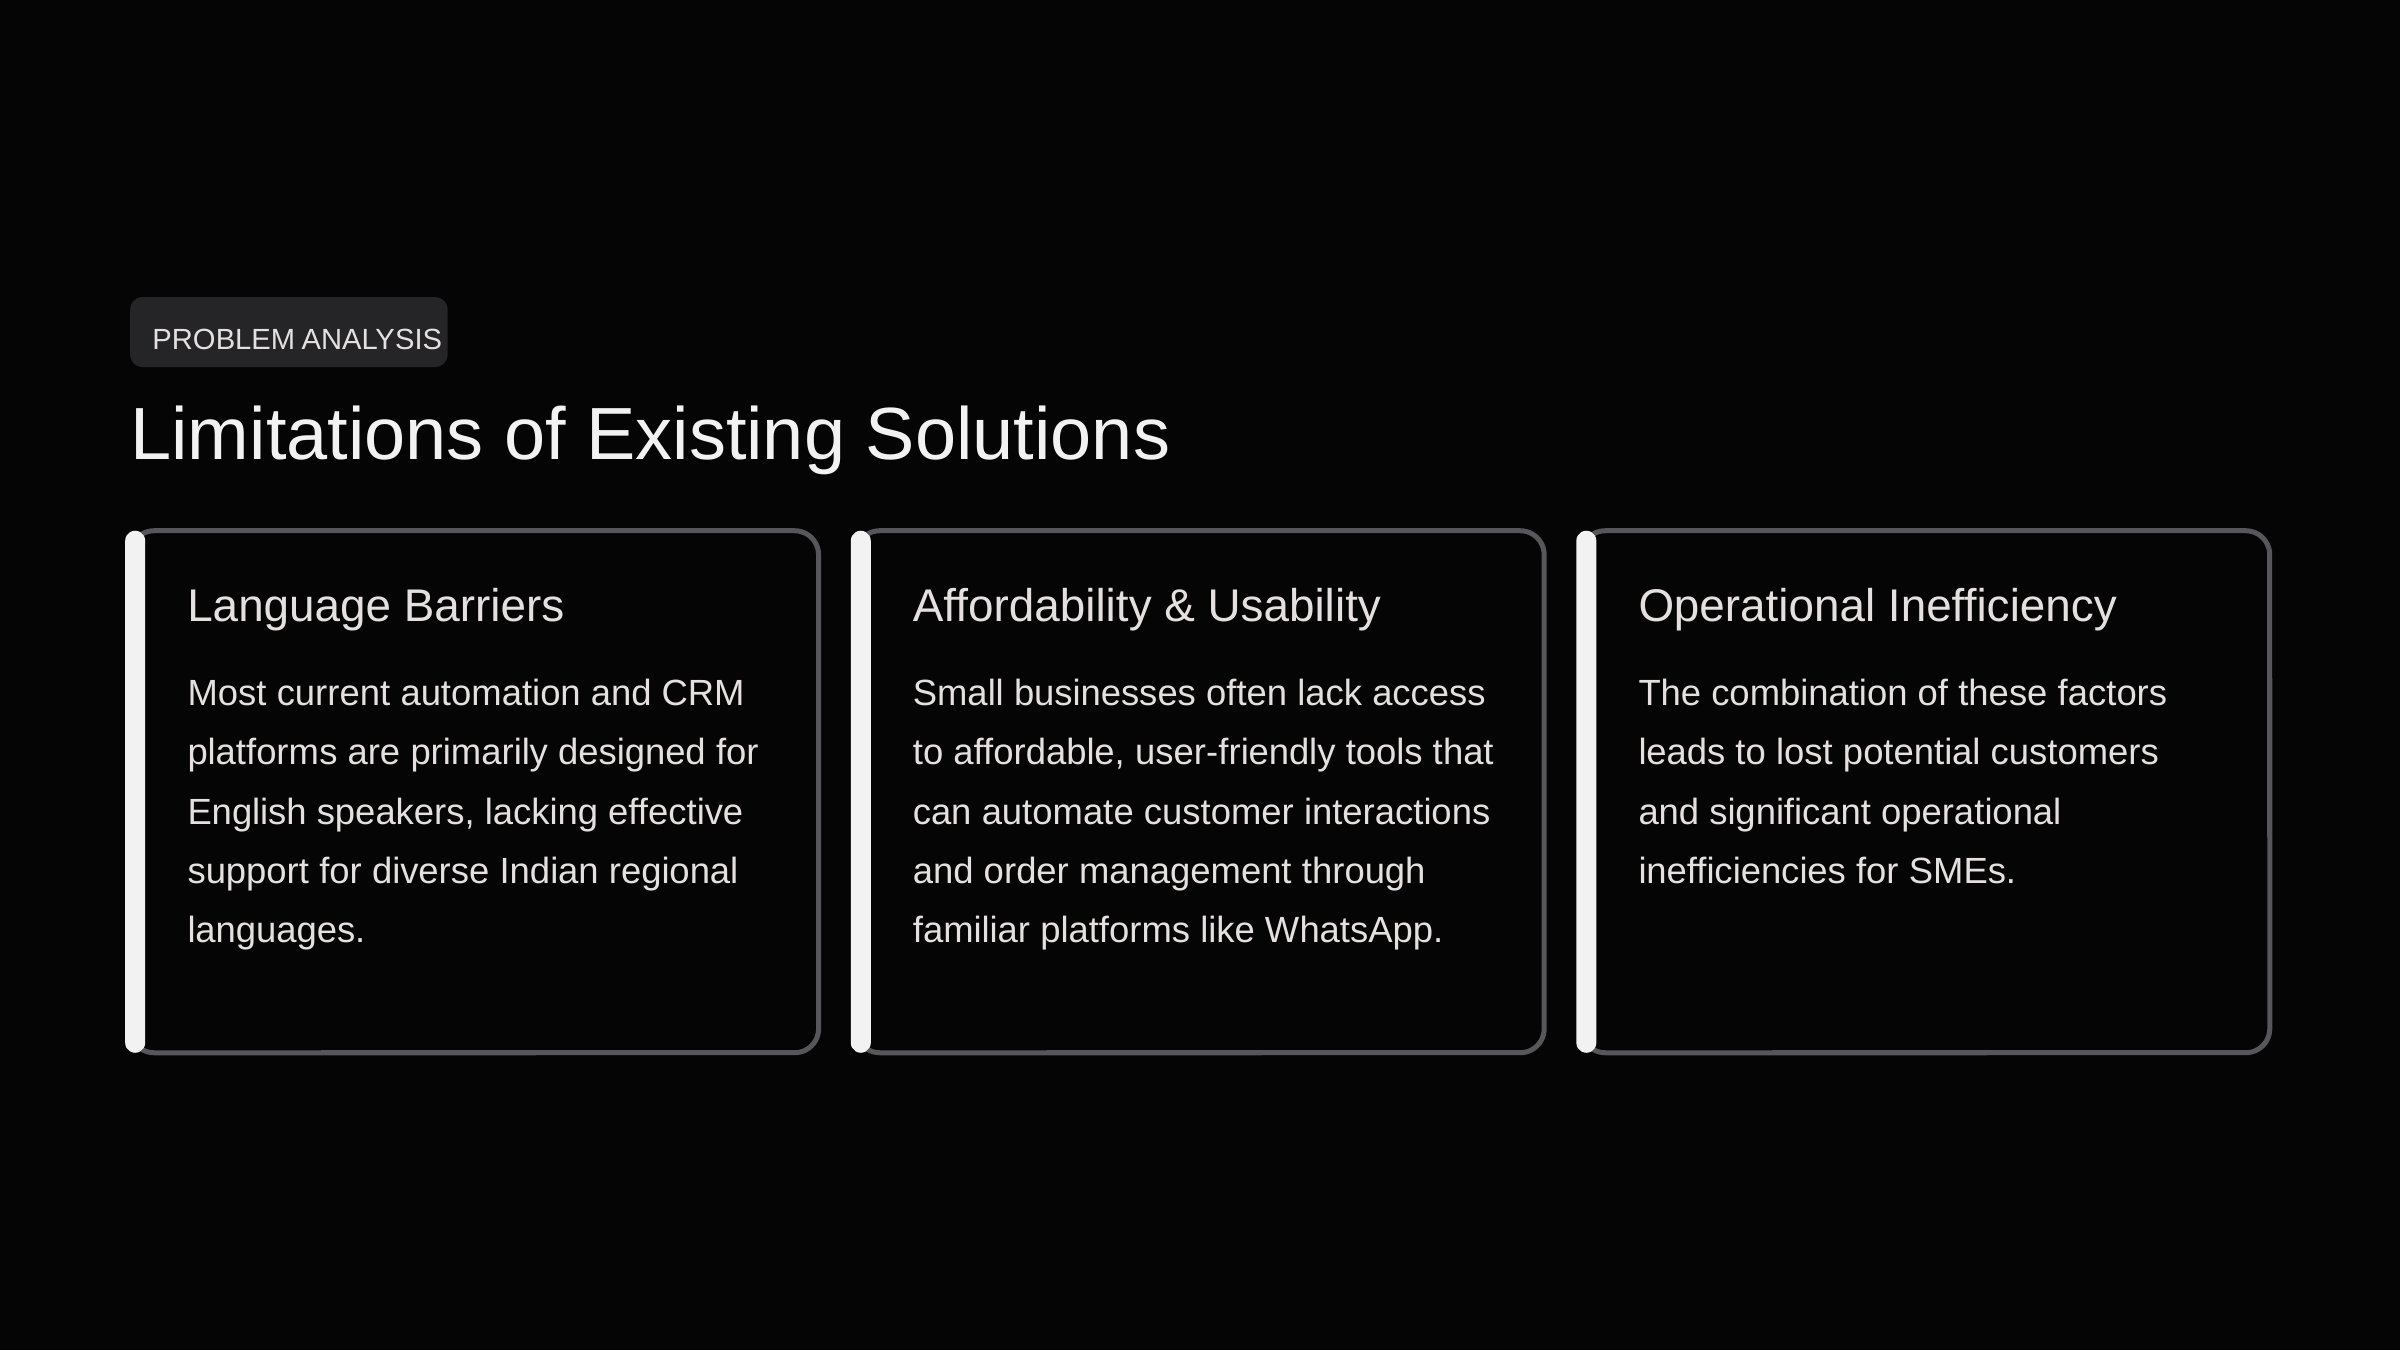

PROBLEM ANALYSIS
Limitations of Existing Solutions

Language Barriers
Affordability & Usability
Operational Inefficiency
Most current automation and CRM platforms are primarily designed for English speakers, lacking effective support for diverse Indian regional languages.
Small businesses often lack access to affordable, user-friendly tools that can automate customer interactions and order management through familiar platforms like WhatsApp.
The combination of these factors leads to lost potential customers and significant operational inefficiencies for SMEs.